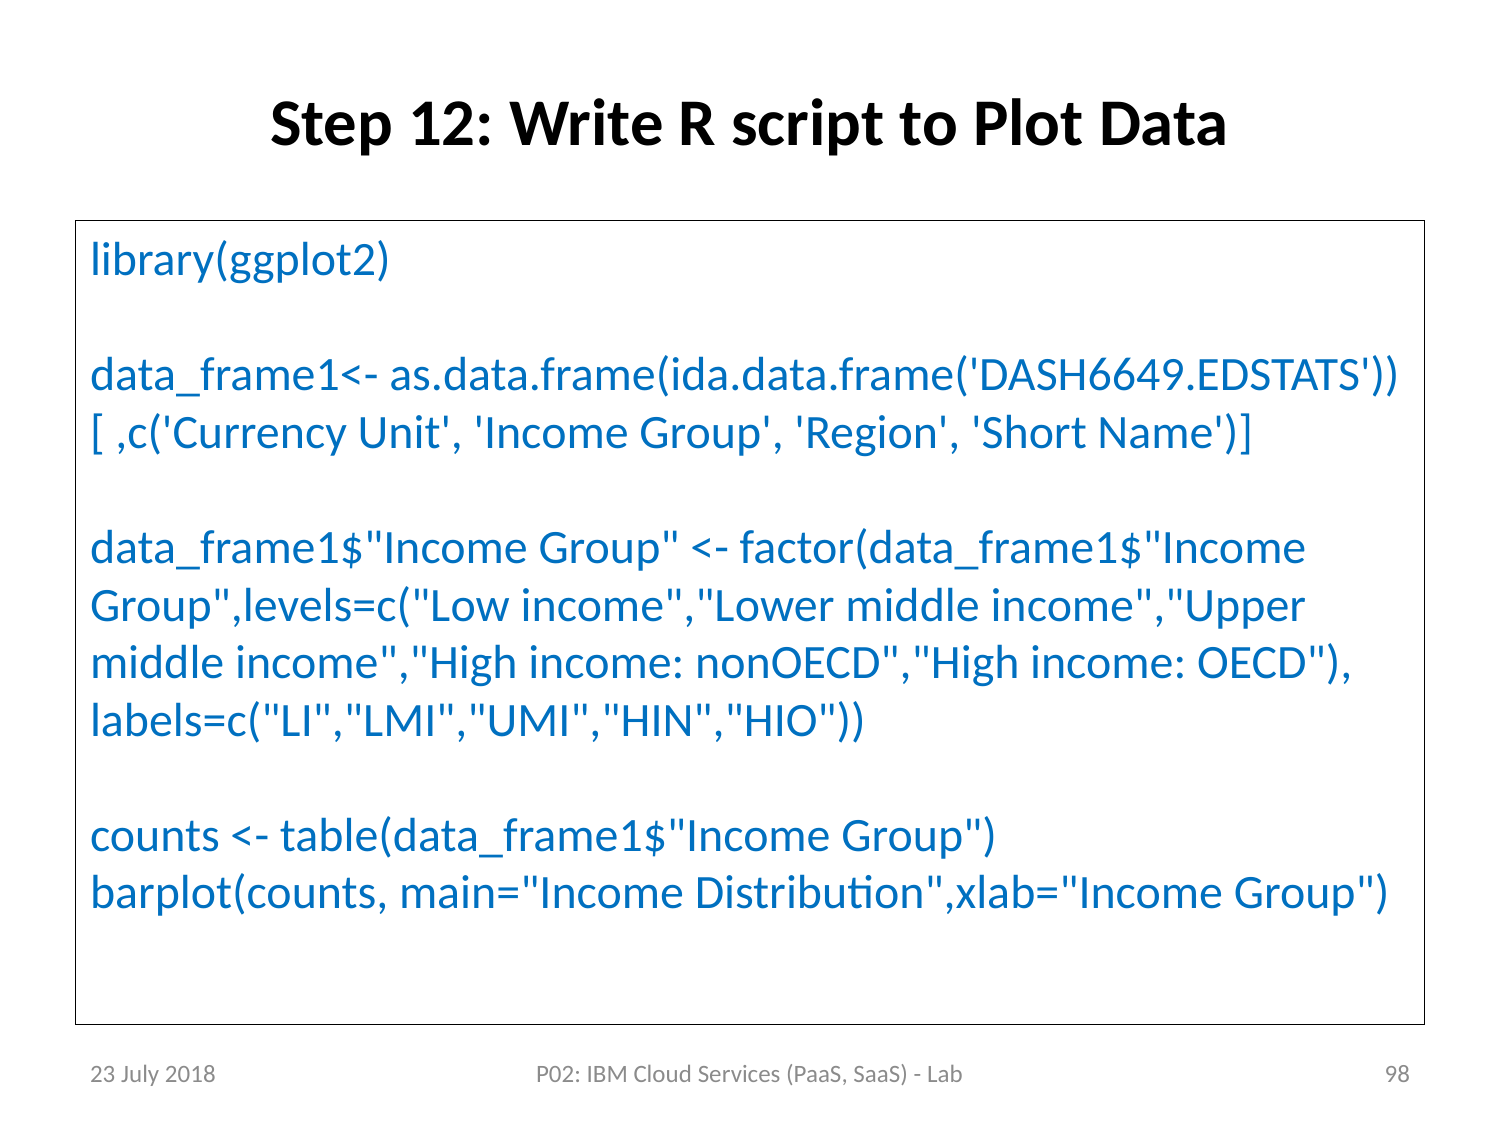

# Step 12: Write R script to Plot Data
library(ggplot2)

data_frame1<- as.data.frame(ida.data.frame('DASH6649.EDSTATS'))[ ,c('Currency Unit', 'Income Group', 'Region', 'Short Name')]

data_frame1$"Income Group" <- factor(data_frame1$"Income Group",levels=c("Low income","Lower middle income","Upper middle income","High income: nonOECD","High income: OECD"), labels=c("LI","LMI","UMI","HIN","HIO"))

counts <- table(data_frame1$"Income Group")
barplot(counts, main="Income Distribution",xlab="Income Group")
23 July 2018
P02: IBM Cloud Services (PaaS, SaaS) - Lab
98